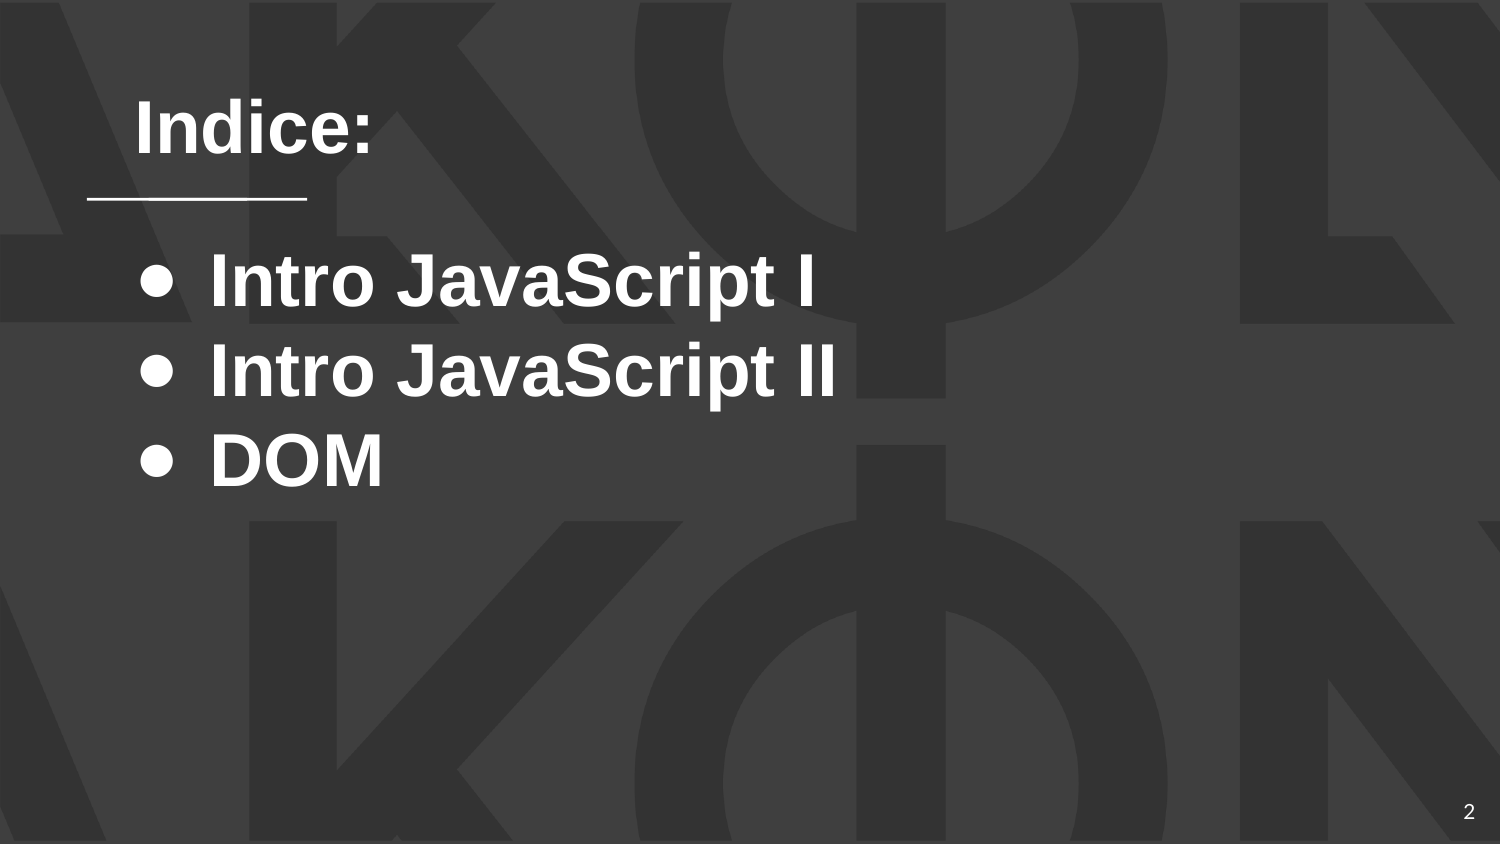

Indice:
# Intro JavaScript I
Intro JavaScript II
DOM
2